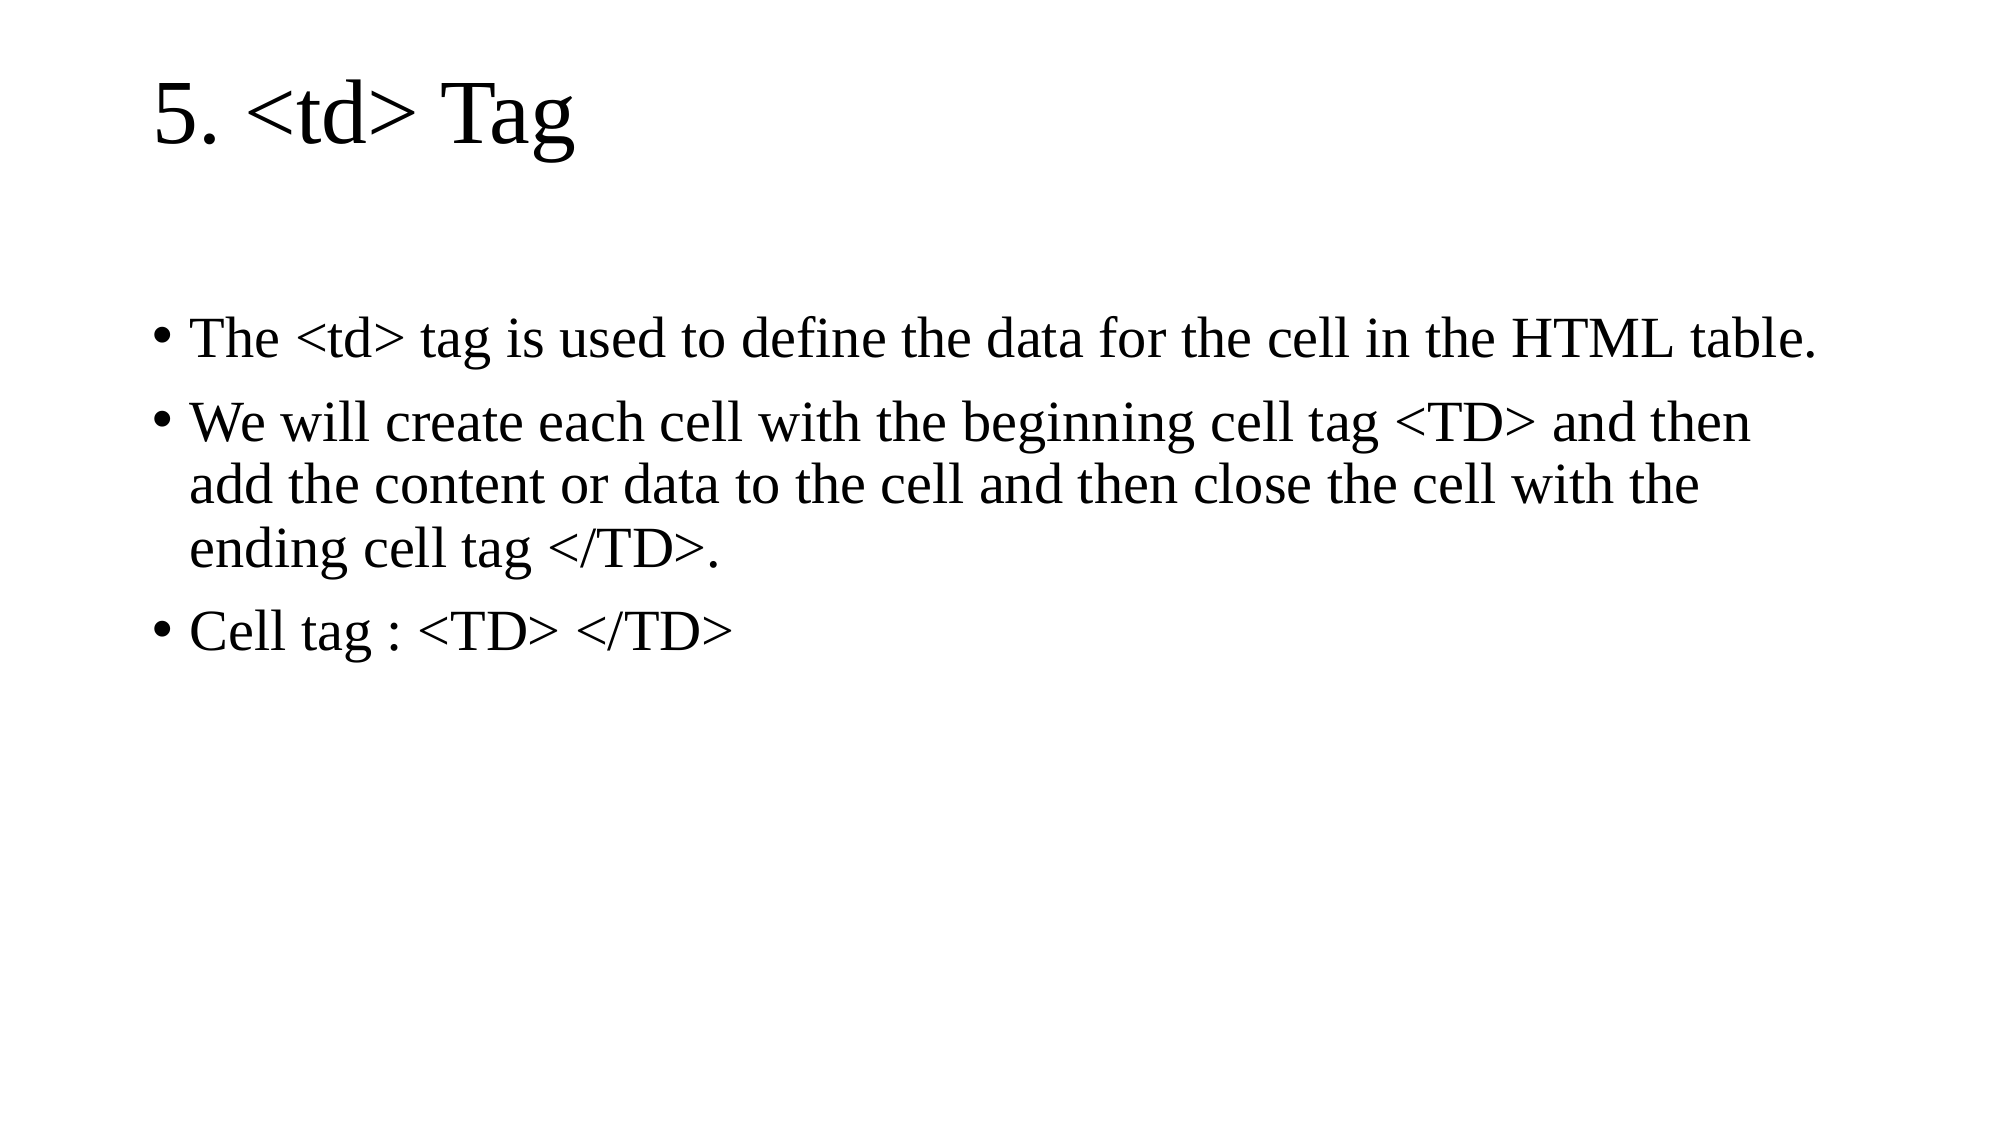

# 5. <td> Tag
The <td> tag is used to define the data for the cell in the HTML table.
We will create each cell with the beginning cell tag <TD> and then add the content or data to the cell and then close the cell with the ending cell tag </TD>.
Cell tag : <TD> </TD>